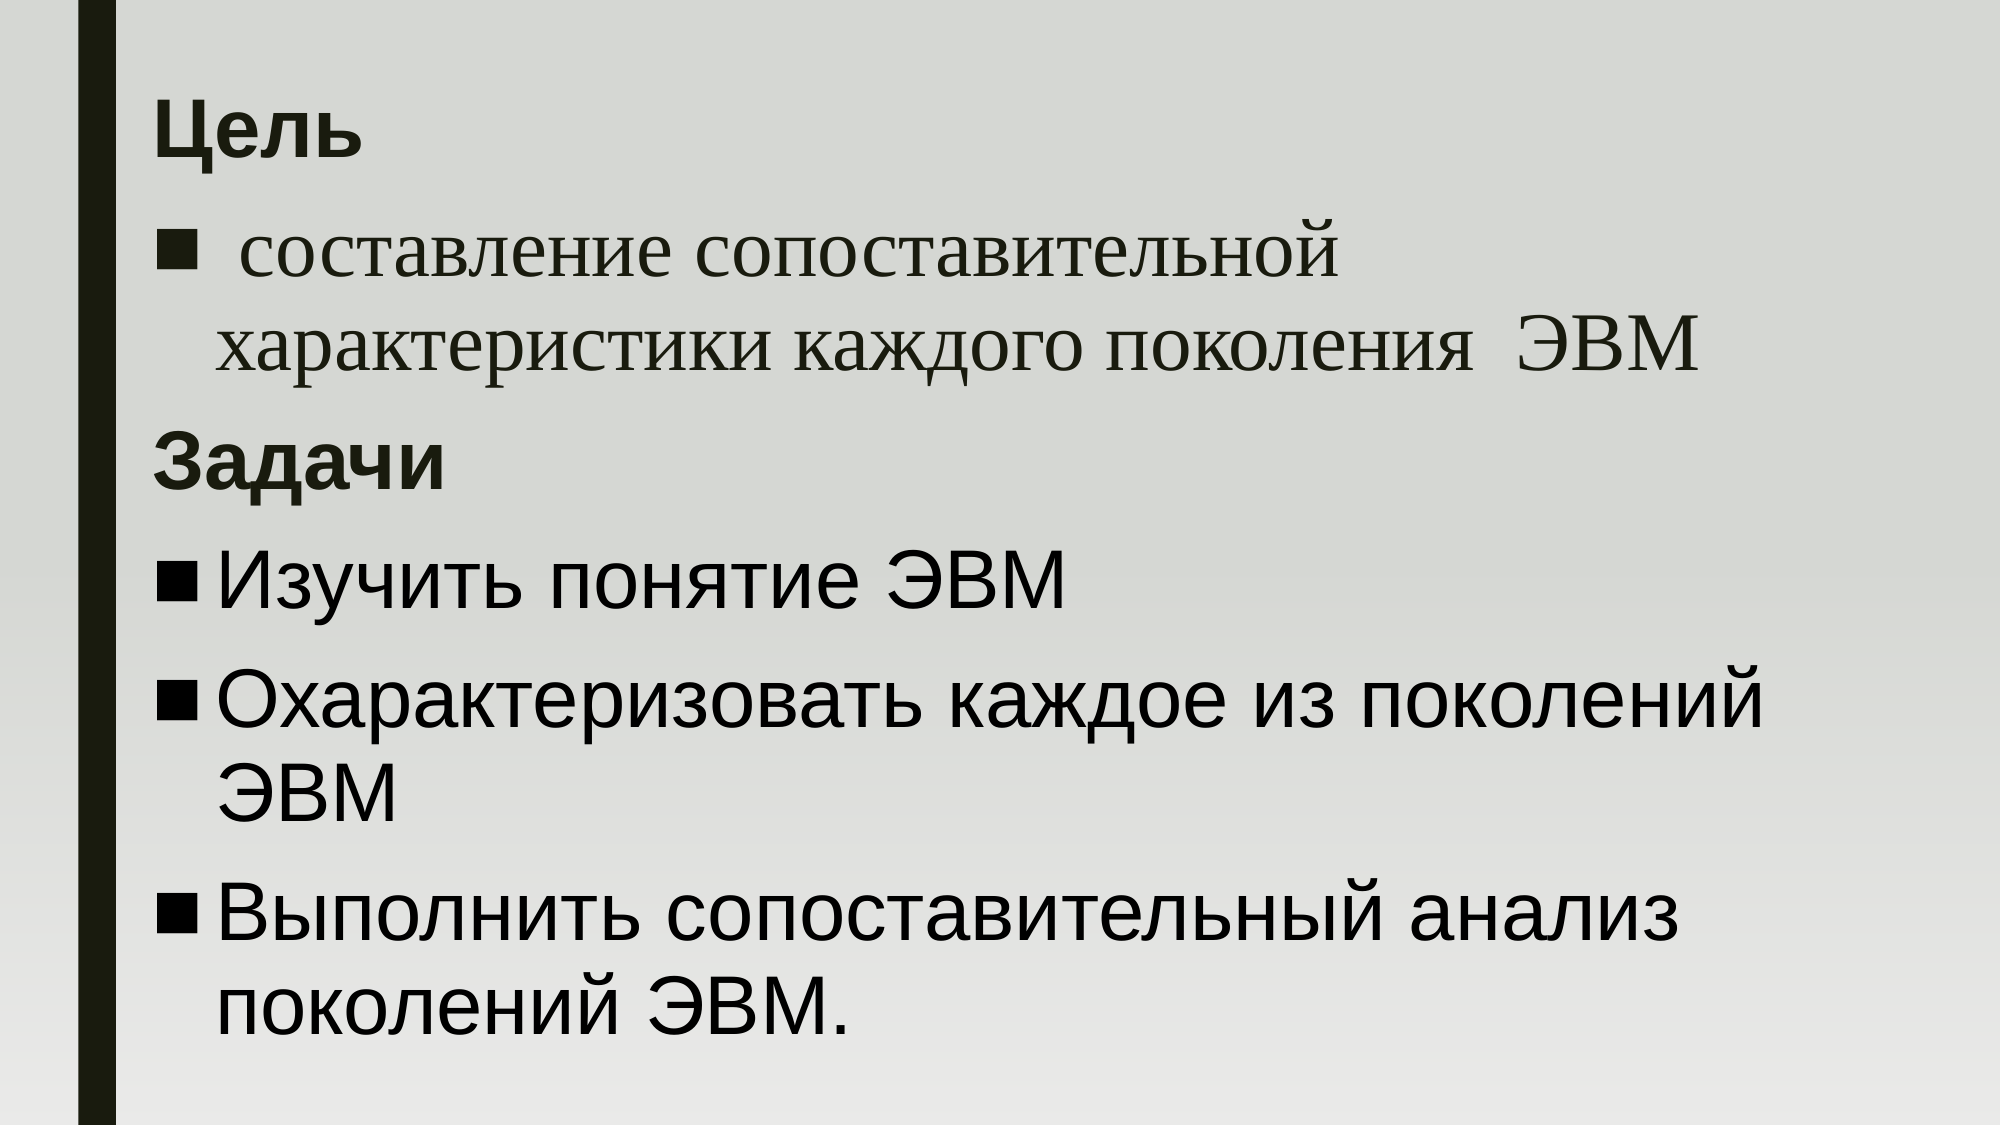

Цель
 составление сопоставительной характеристики каждого поколения  ЭВМ
Задачи
Изучить понятие ЭВМ
Охарактеризовать каждое из поколений ЭВМ
Выполнить сопоставительный анализ поколений ЭВМ.